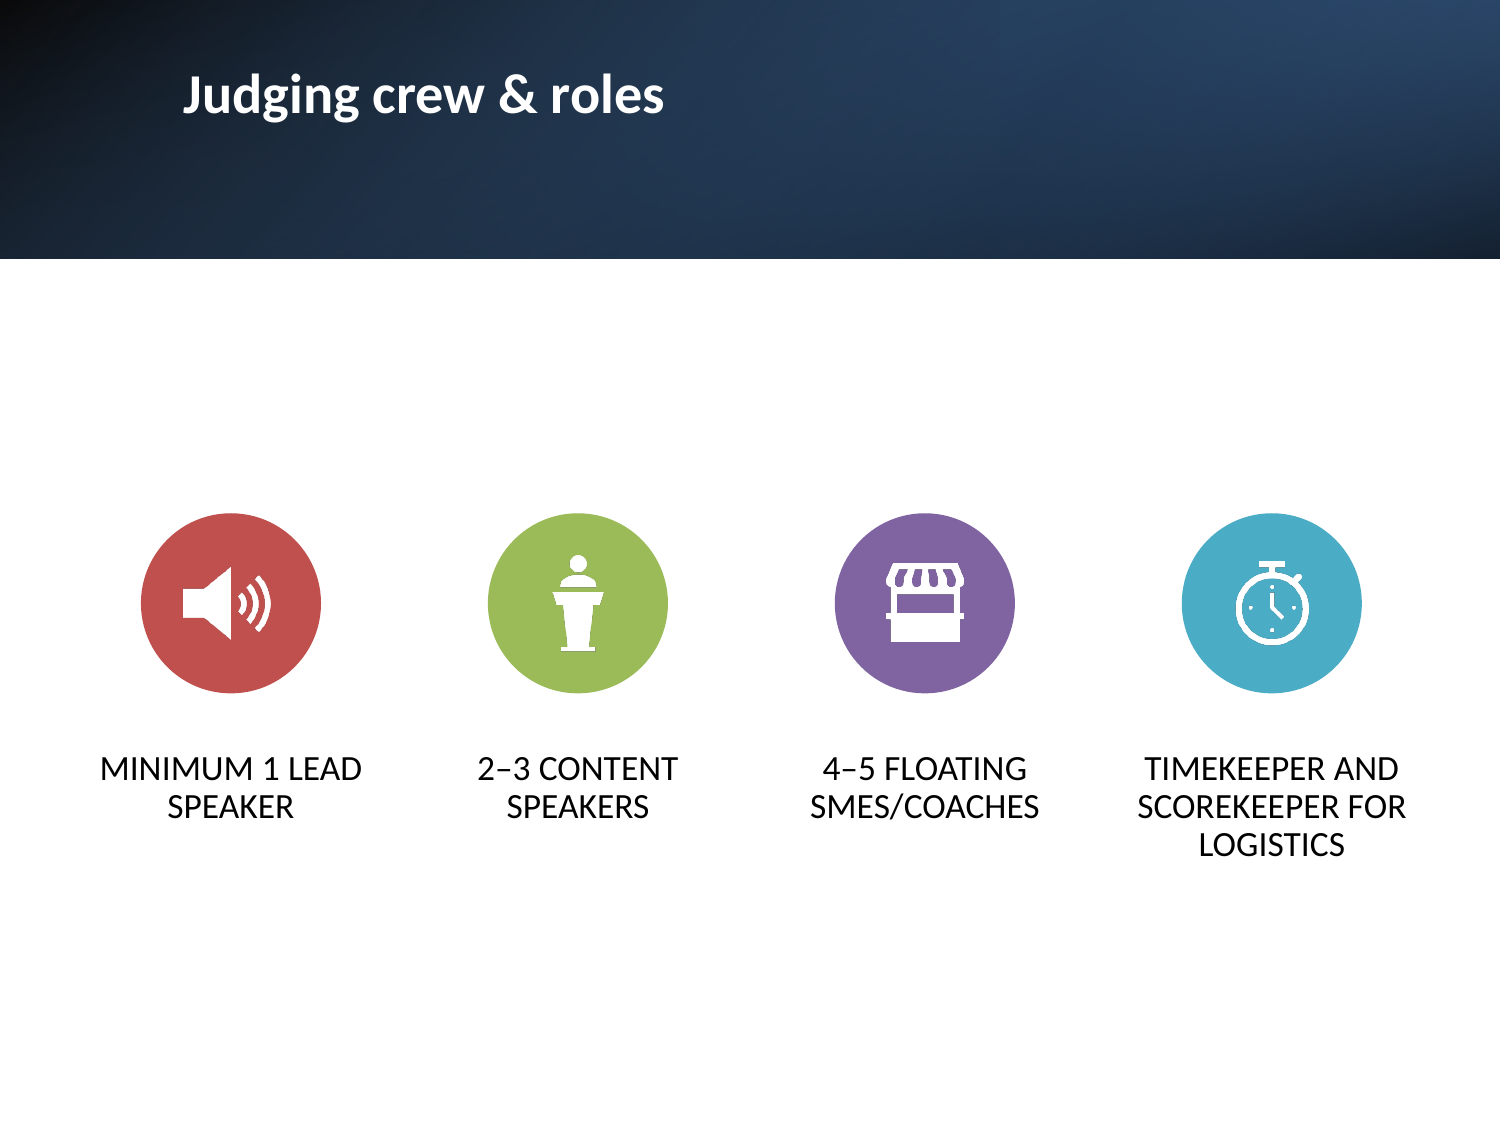

# Judging crew & roles
Minimum 1 lead speaker
2–3 content speakers
4–5 floating SMEs/coaches
timekeeper and scorekeeper for logistics